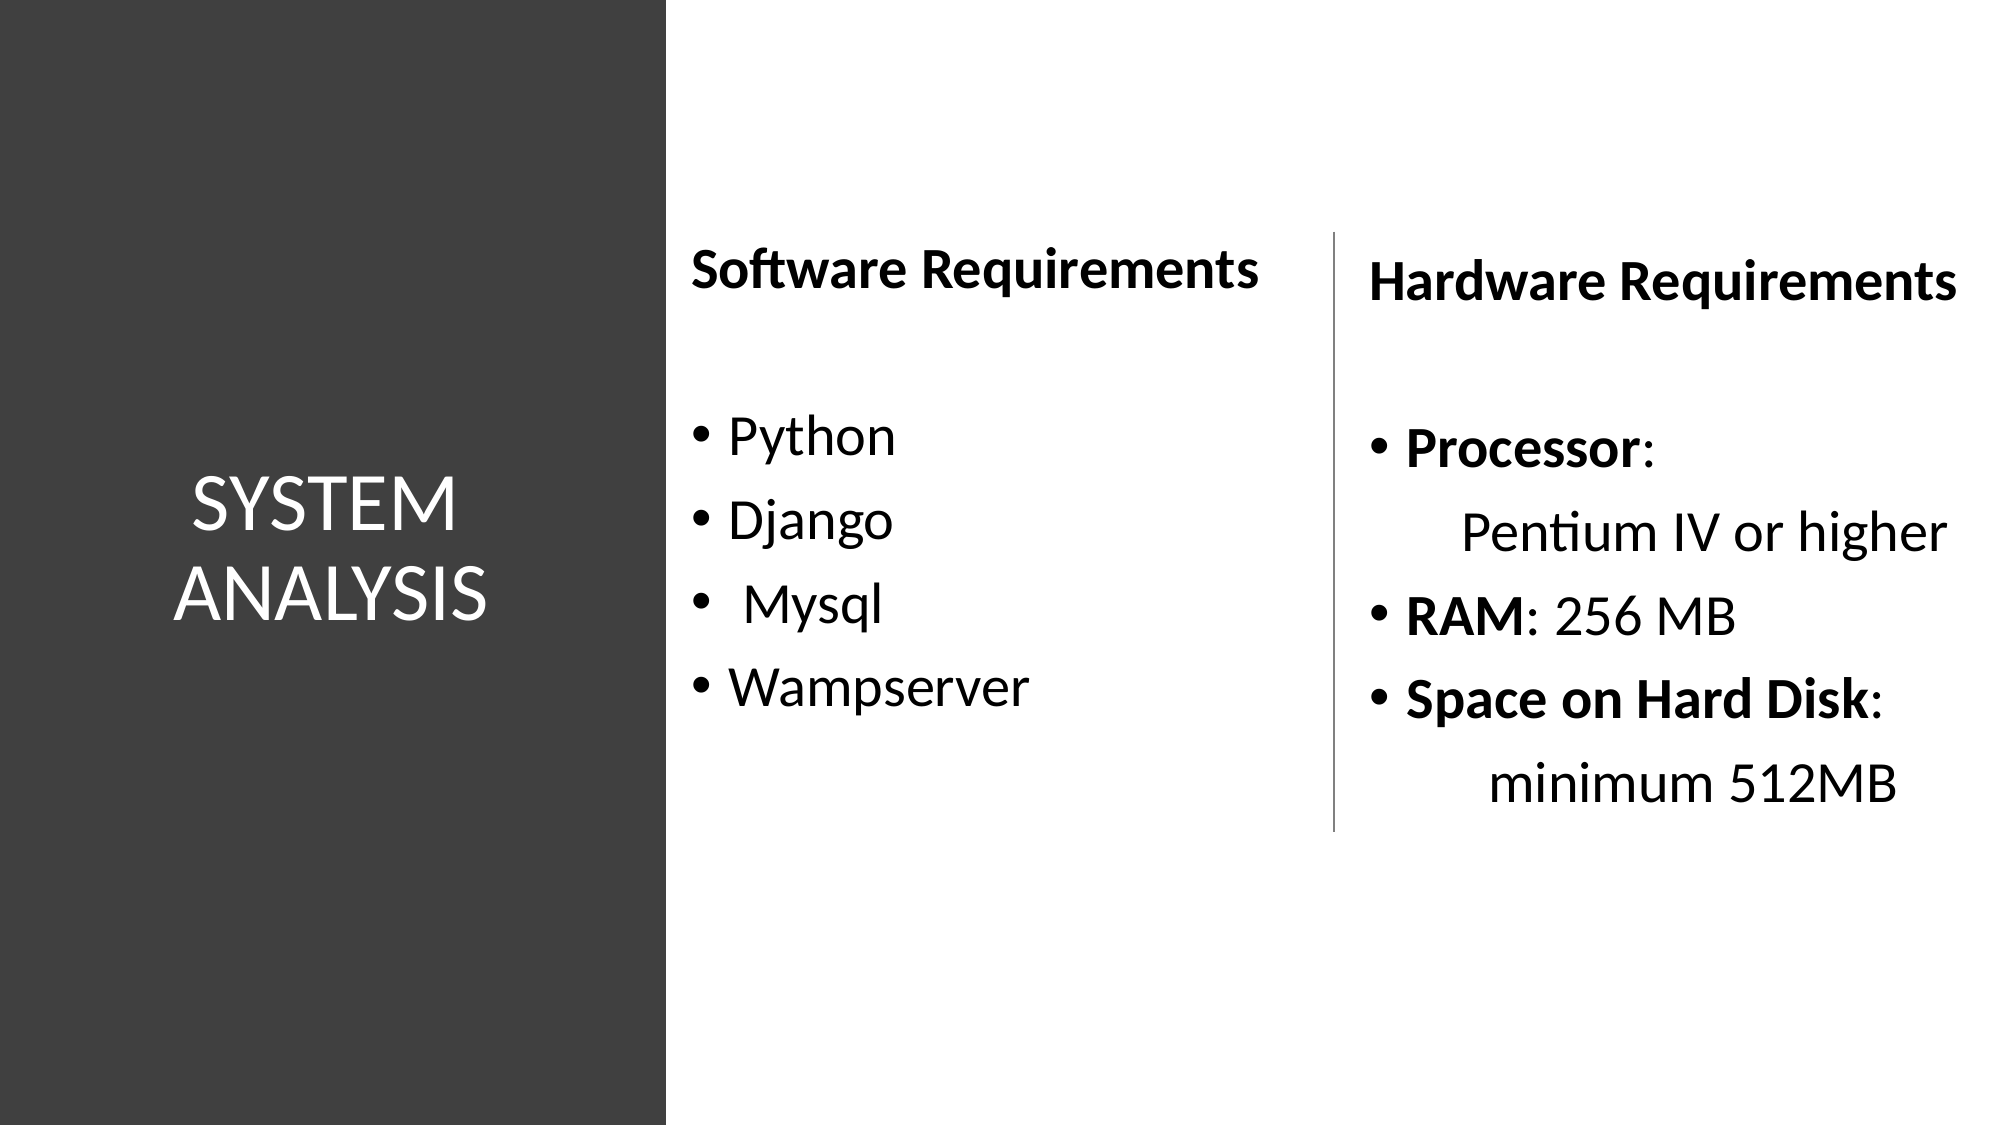

Software Requirements

Python
Django
 Mysql
Wampserver

Hardware Requirements

Processor:
       Pentium IV or higher
RAM: 256 MB
Space on Hard Disk:
         minimum 512MB

# SYSTEM        ANALYSIS